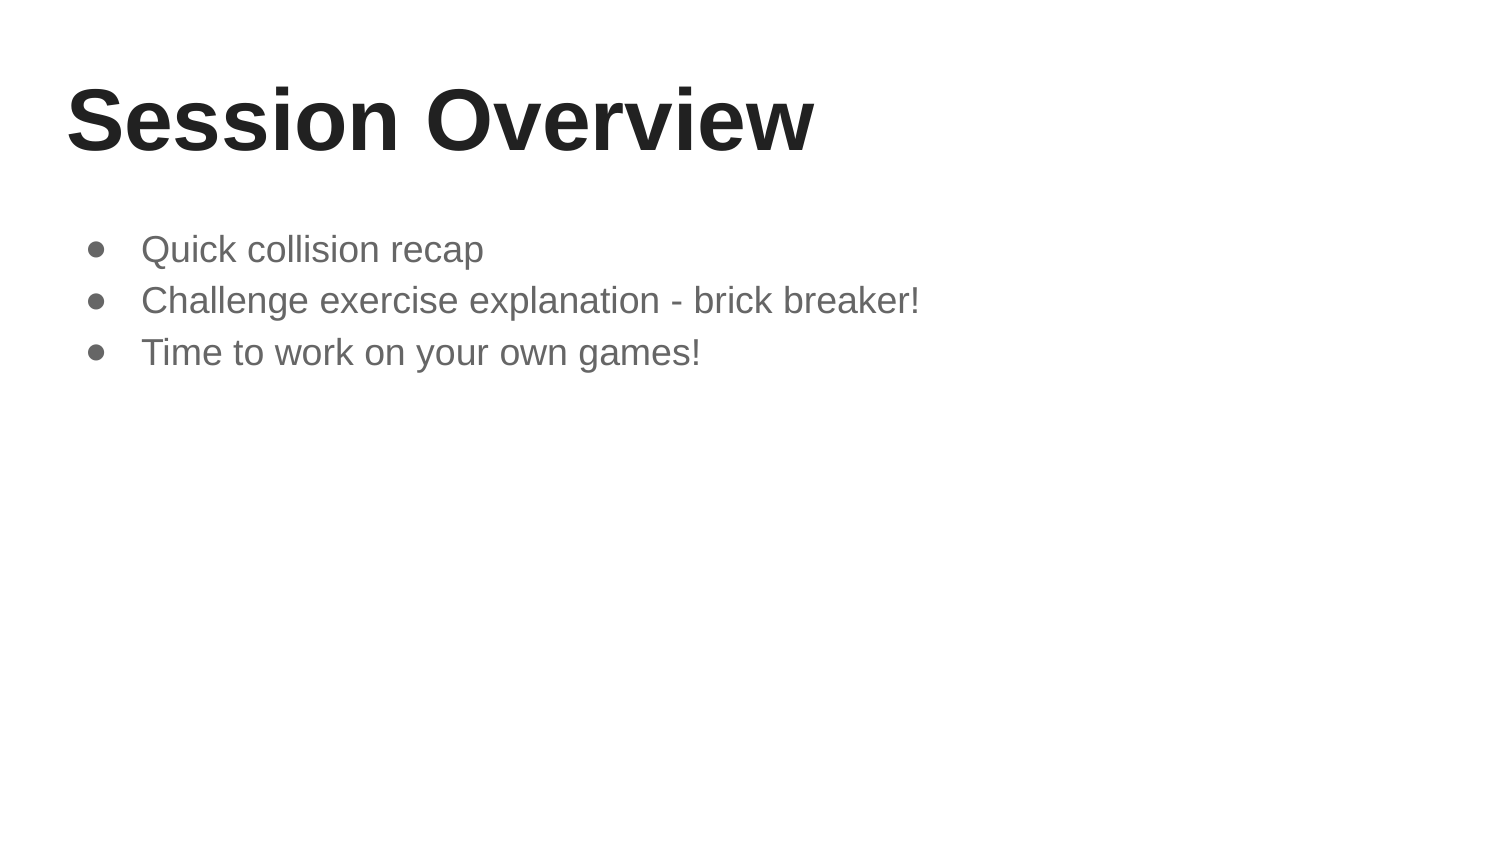

# Session Overview
Quick collision recap
Challenge exercise explanation - brick breaker!
Time to work on your own games!